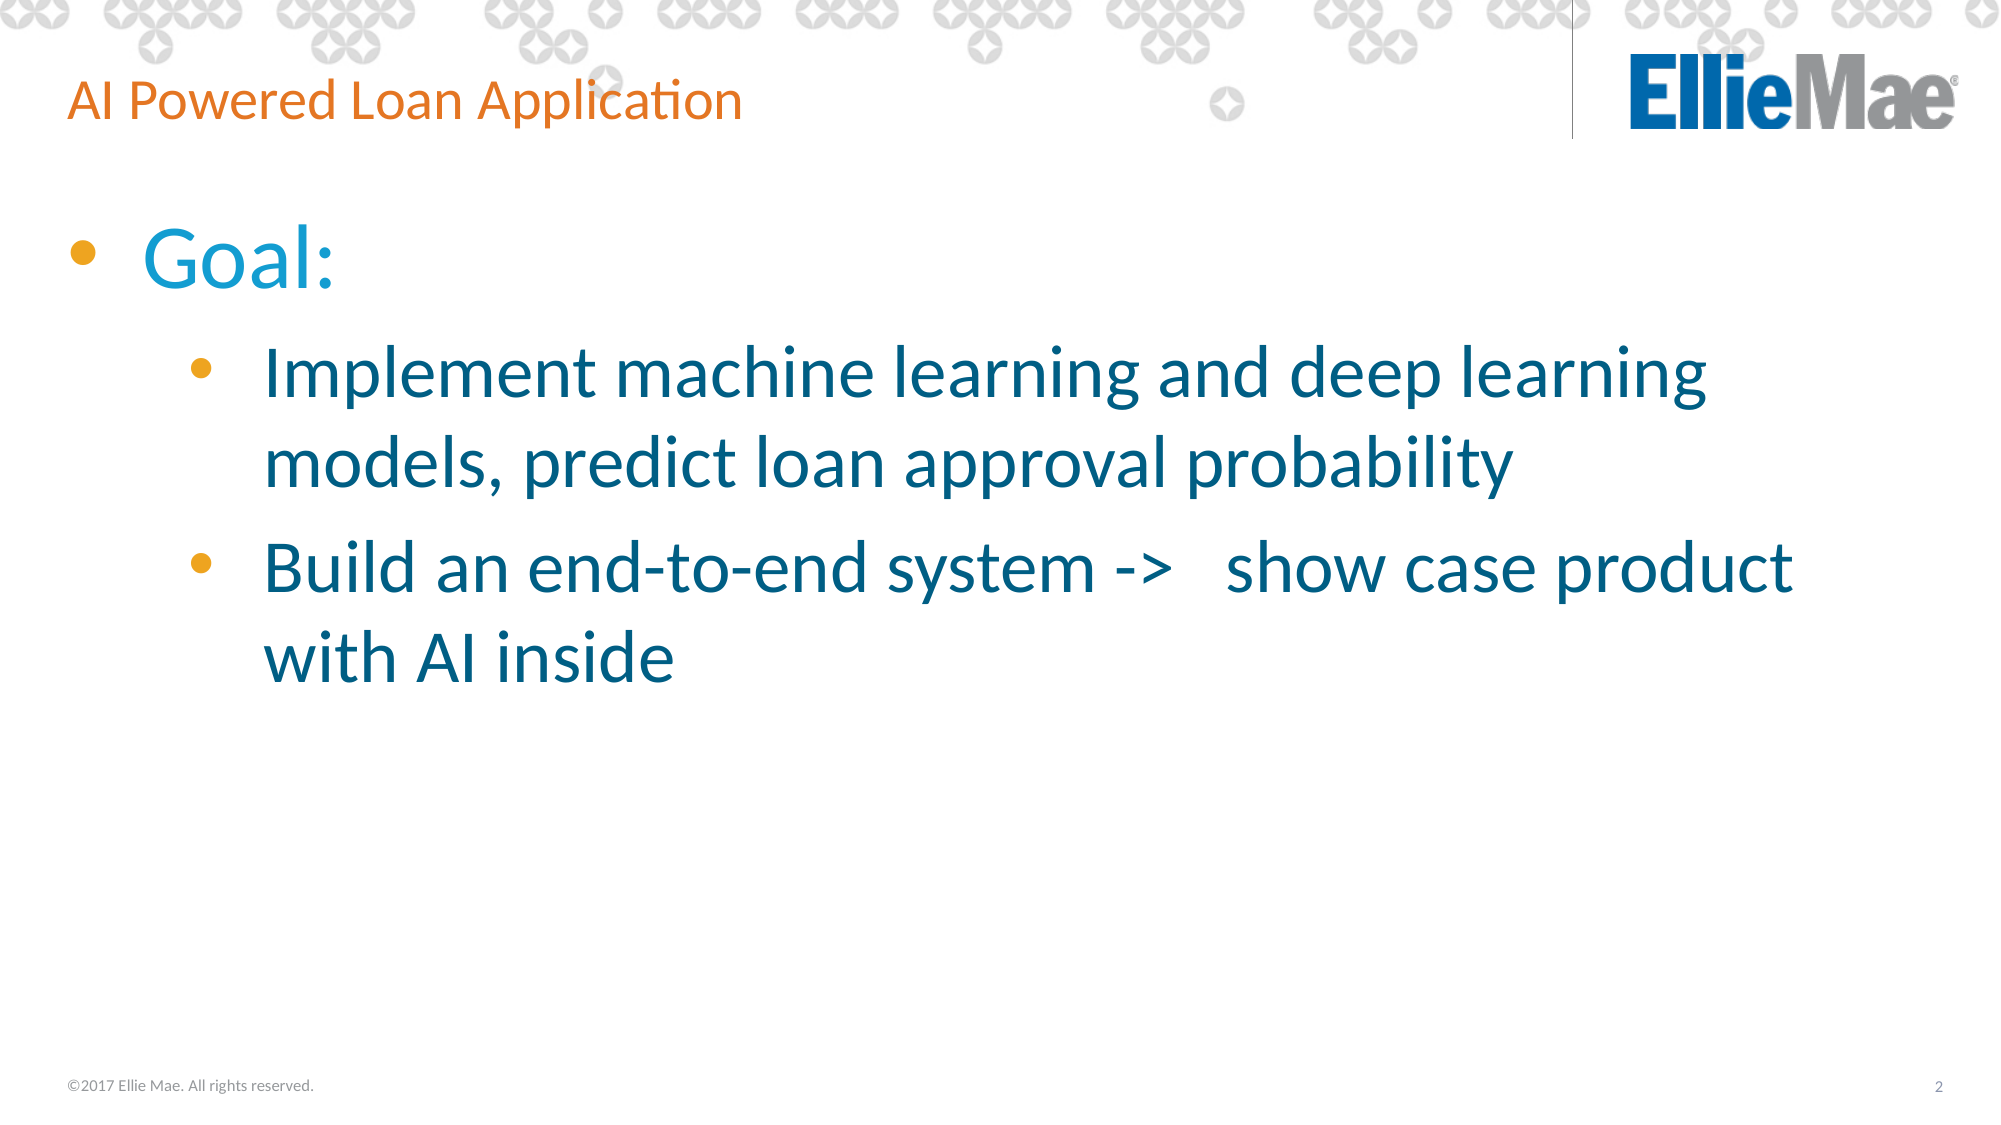

# AI Powered Loan Application
Goal:
Implement machine learning and deep learning models, predict loan approval probability
Build an end-to-end system ->   show case product with AI inside
©2017 Ellie Mae. All rights reserved.
2